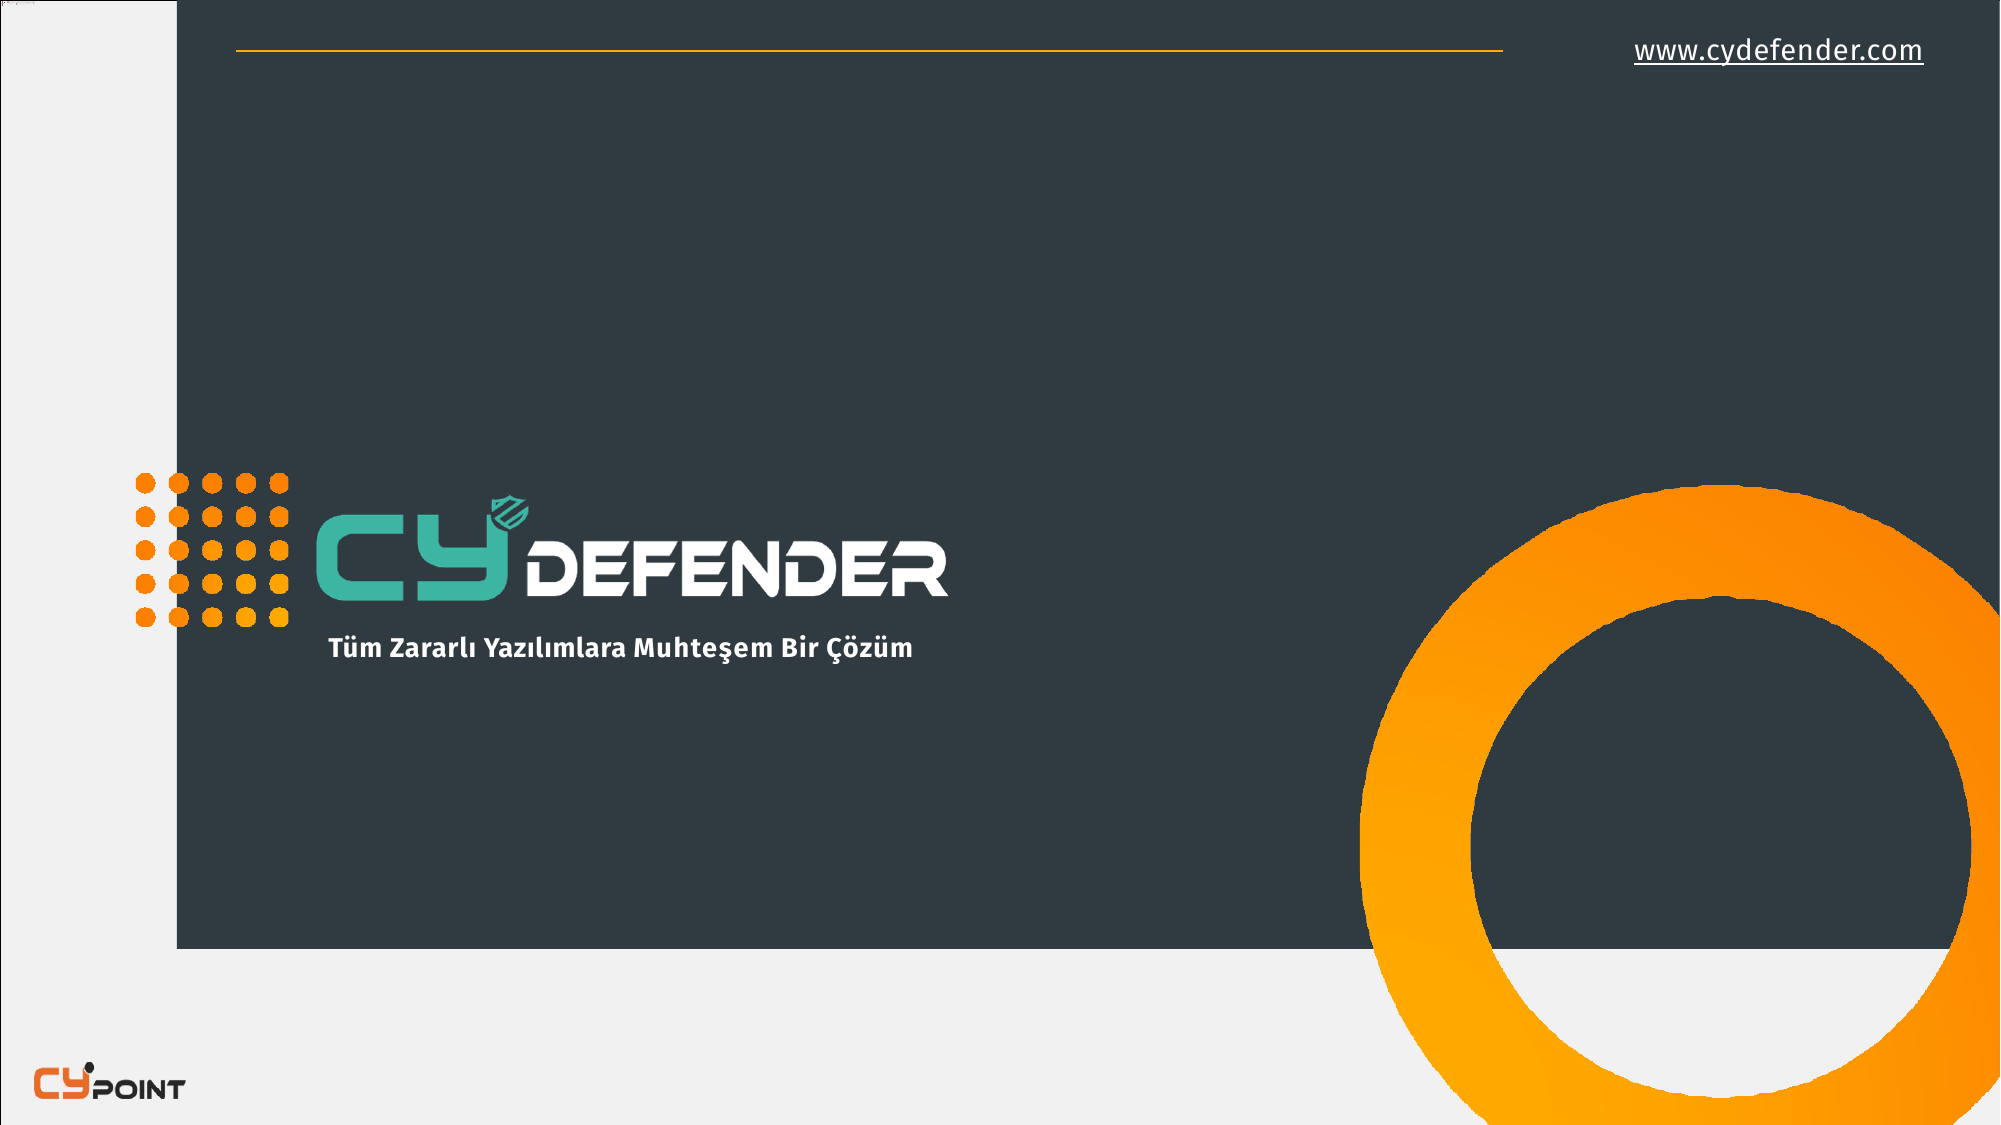

www.cydefender.com

Tüm Zararlı Yazılımlara Muhteşem Bir Çözüm